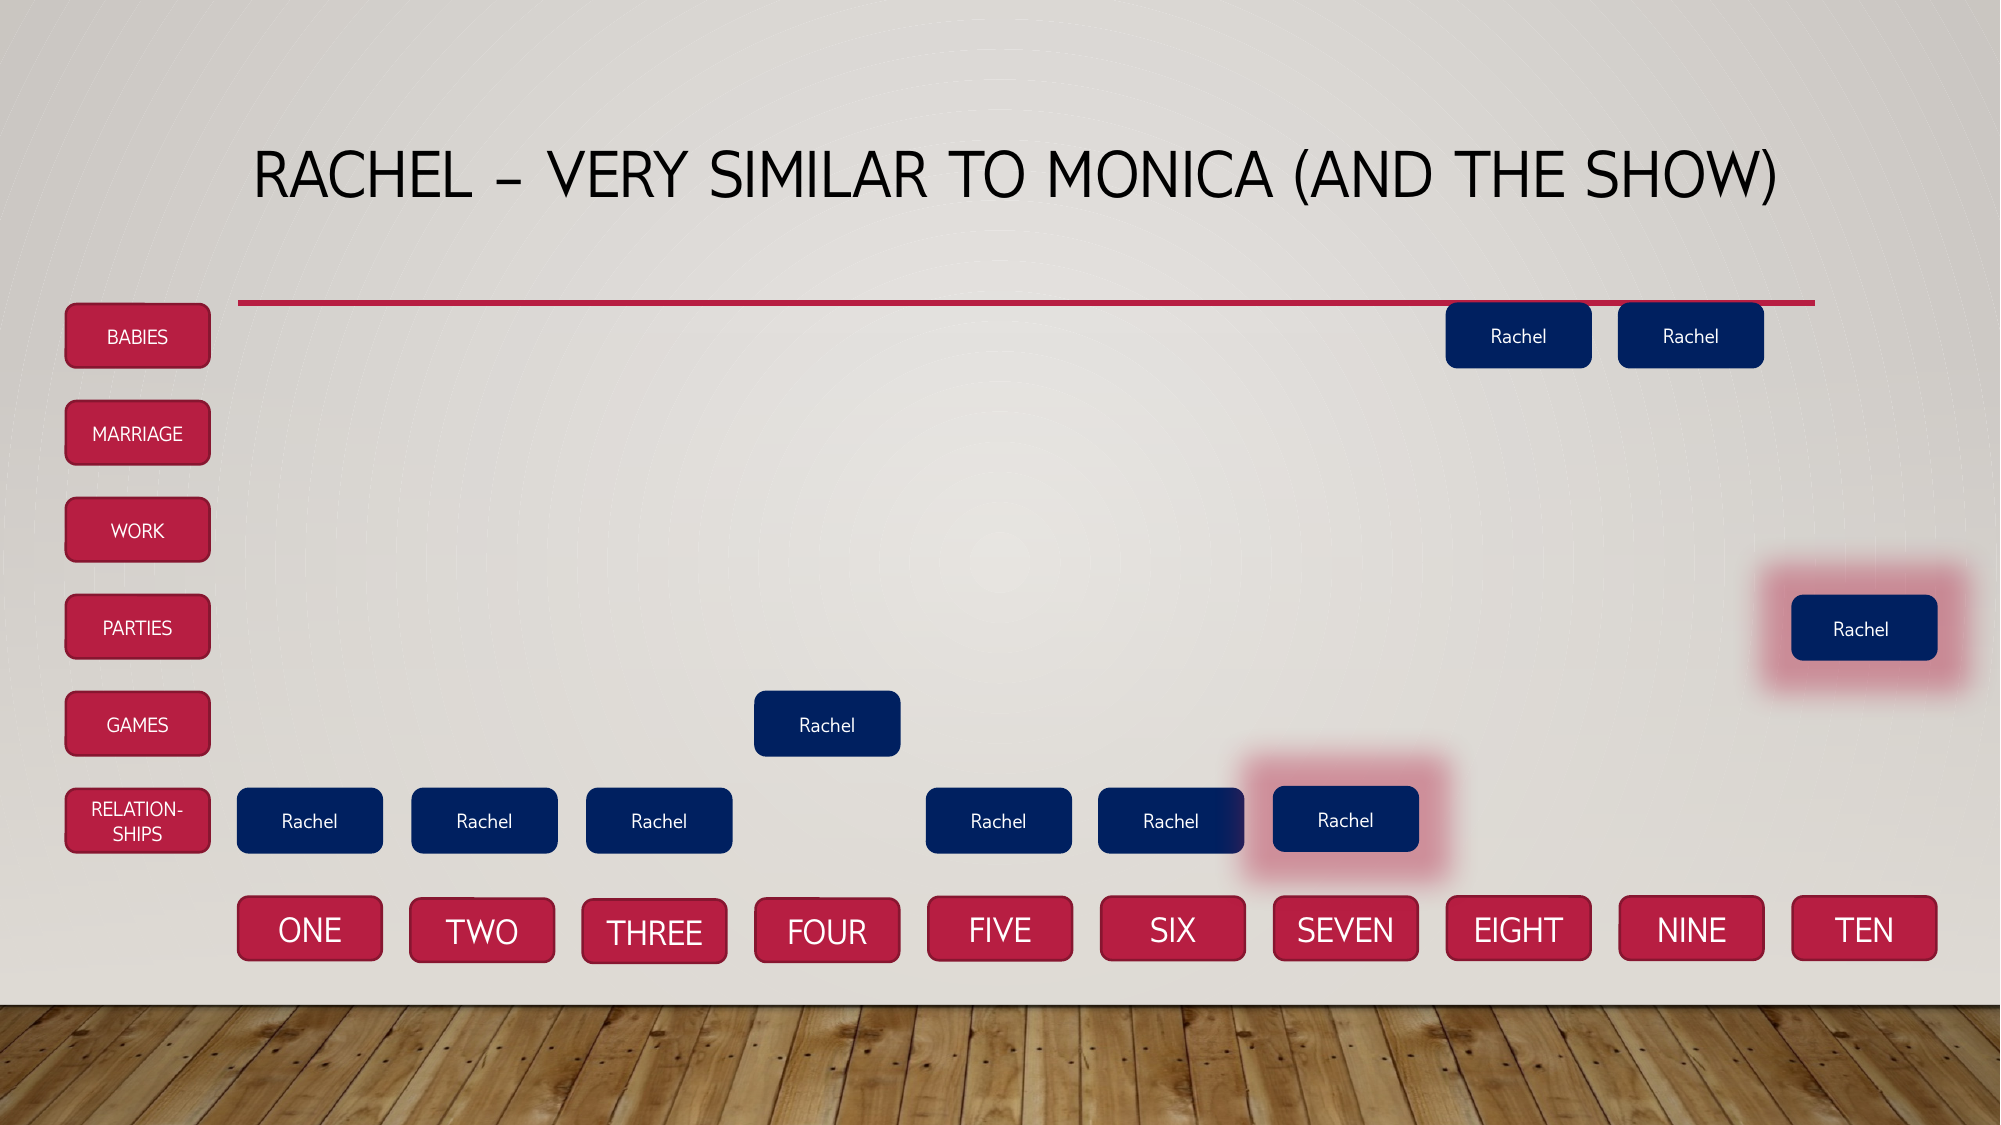

# Rachel – very Similar to Monica (and the show)
Rachel
Rachel
BABIES
MARRIAGE
WORK
PARTIES
Rachel
GAMES
Rachel
Rachel
RELATION-SHIPS
Rachel
Rachel
Rachel
Rachel
Rachel
EIGHT
NINE
TEN
ONE
SIX
SEVEN
FIVE
TWO
FOUR
THREE